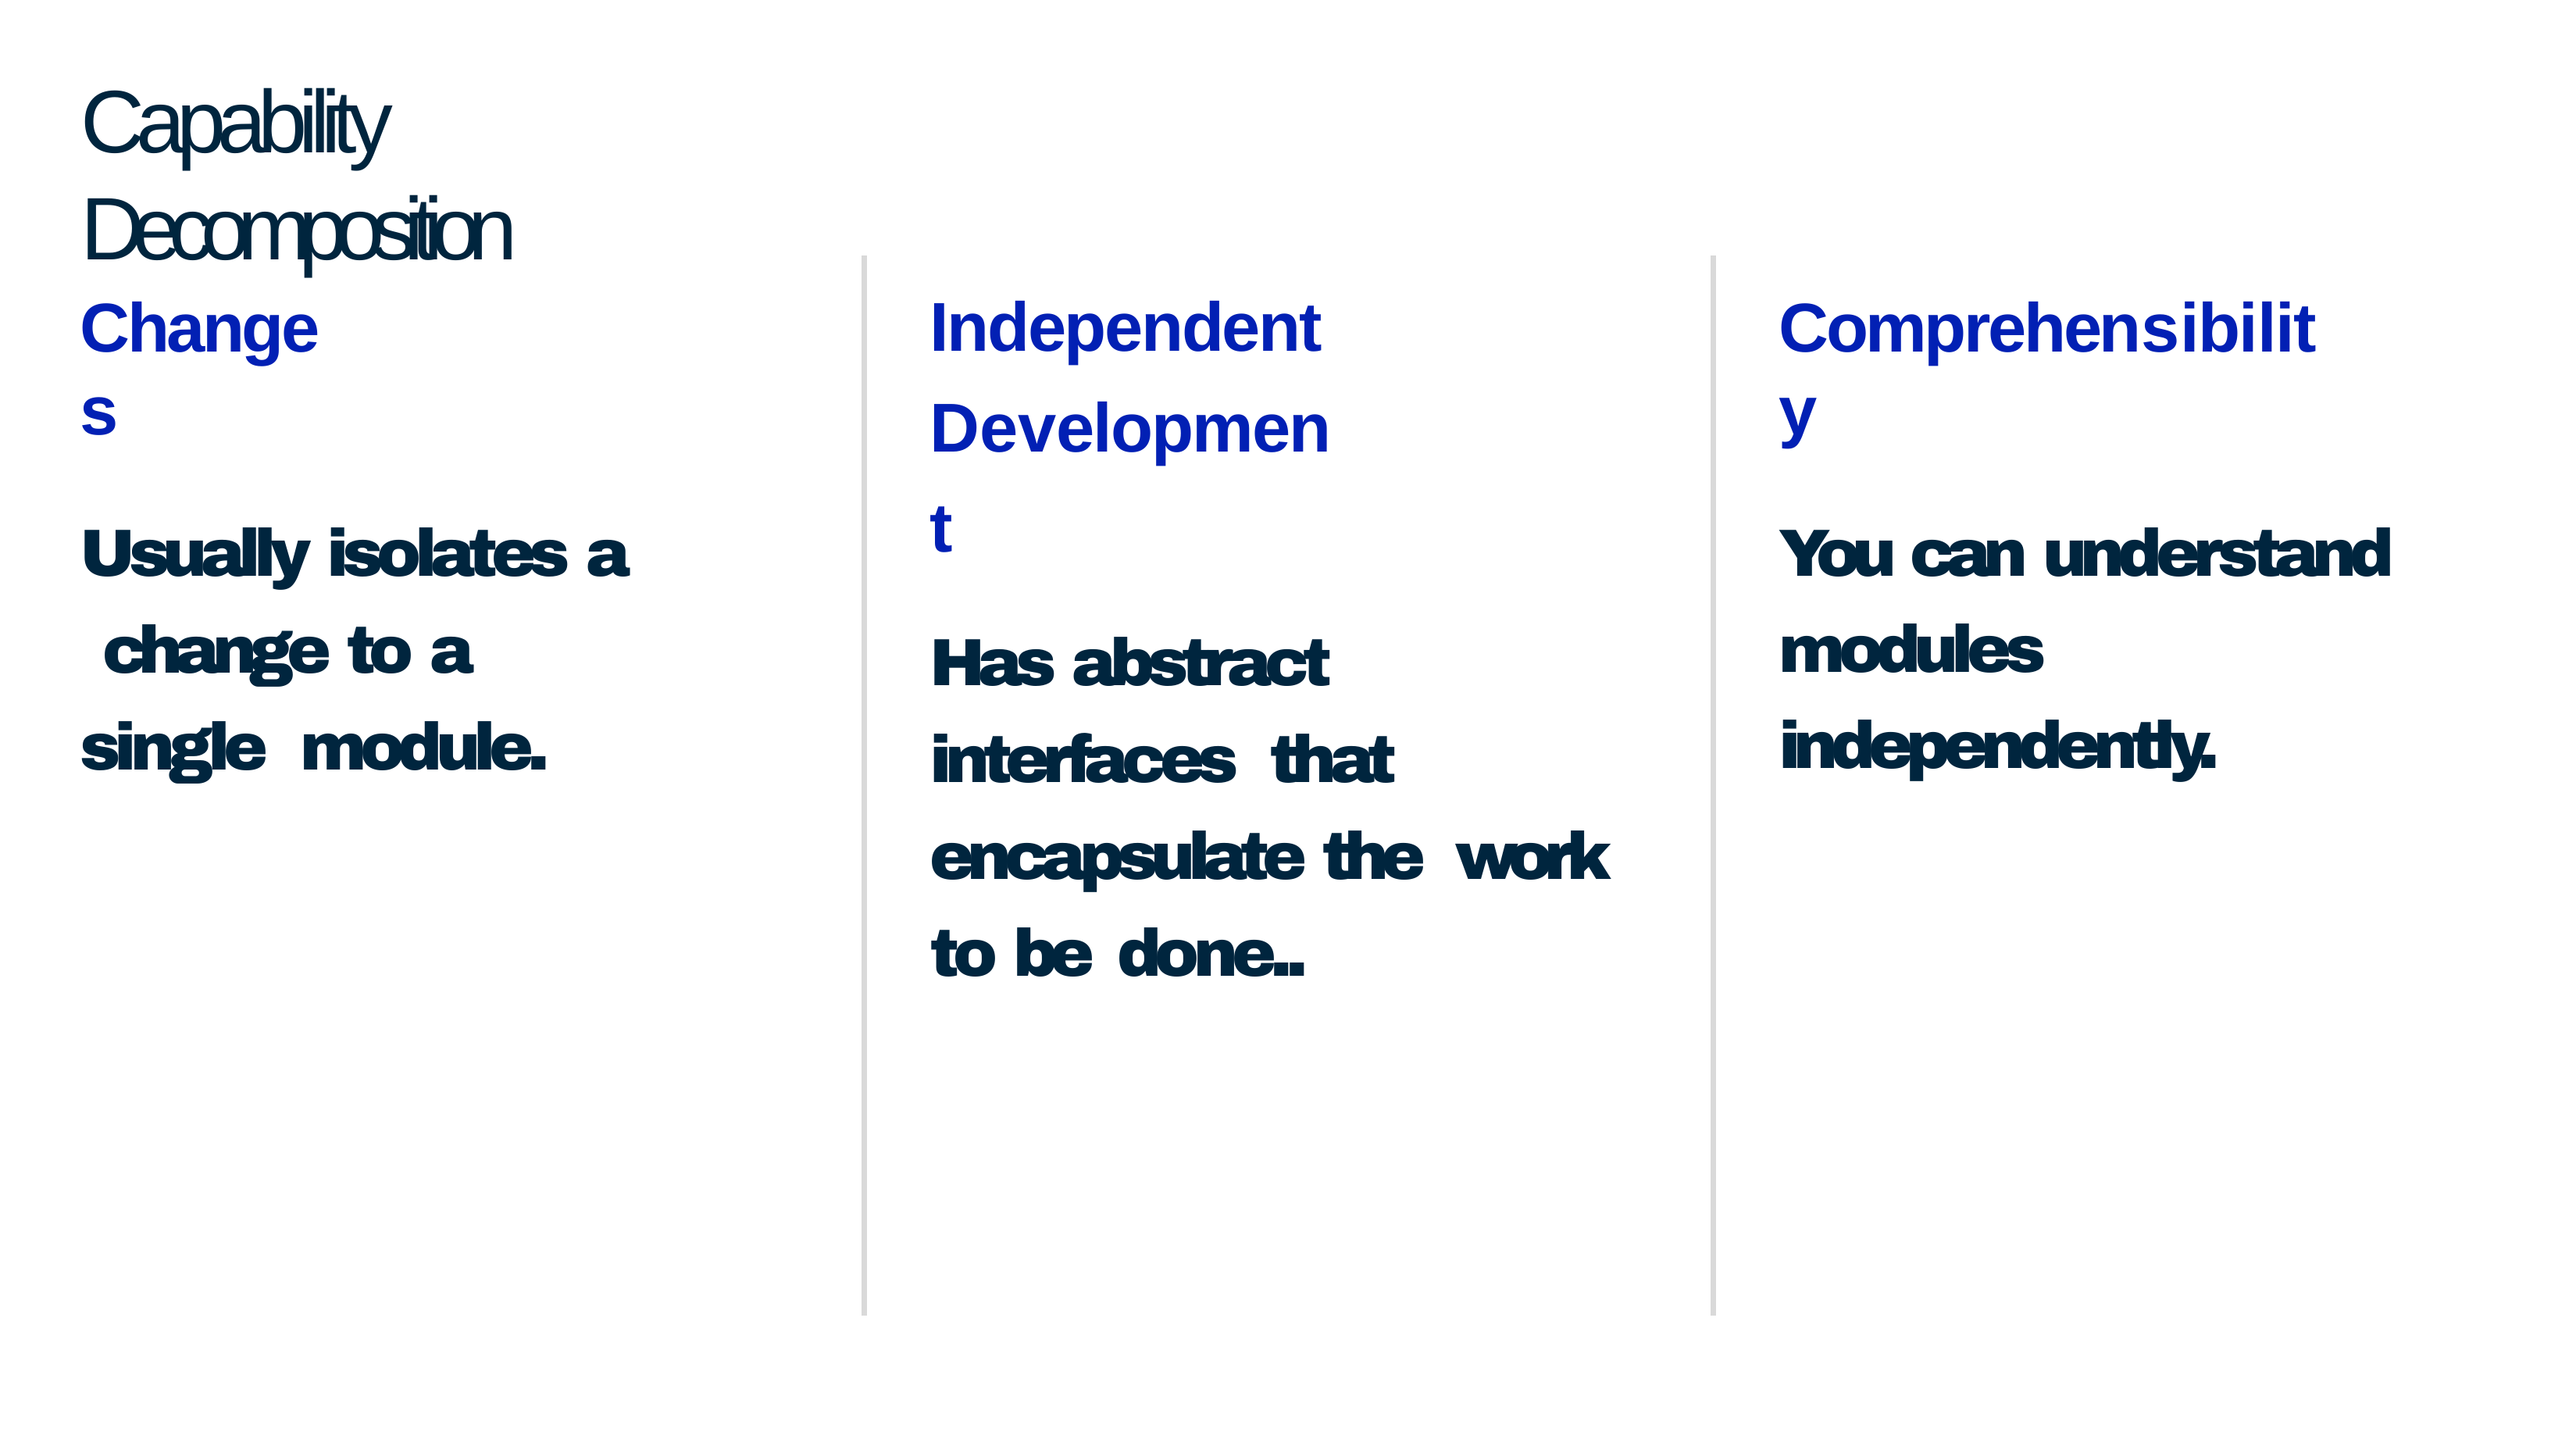

# Capability Decomposition

Independent  Development
Has abstract interfaces  that encapsulate the  work to be done..
Changes
Comprehensibility
Usually isolates a  change to a single  module.
You can understand  modules independently.